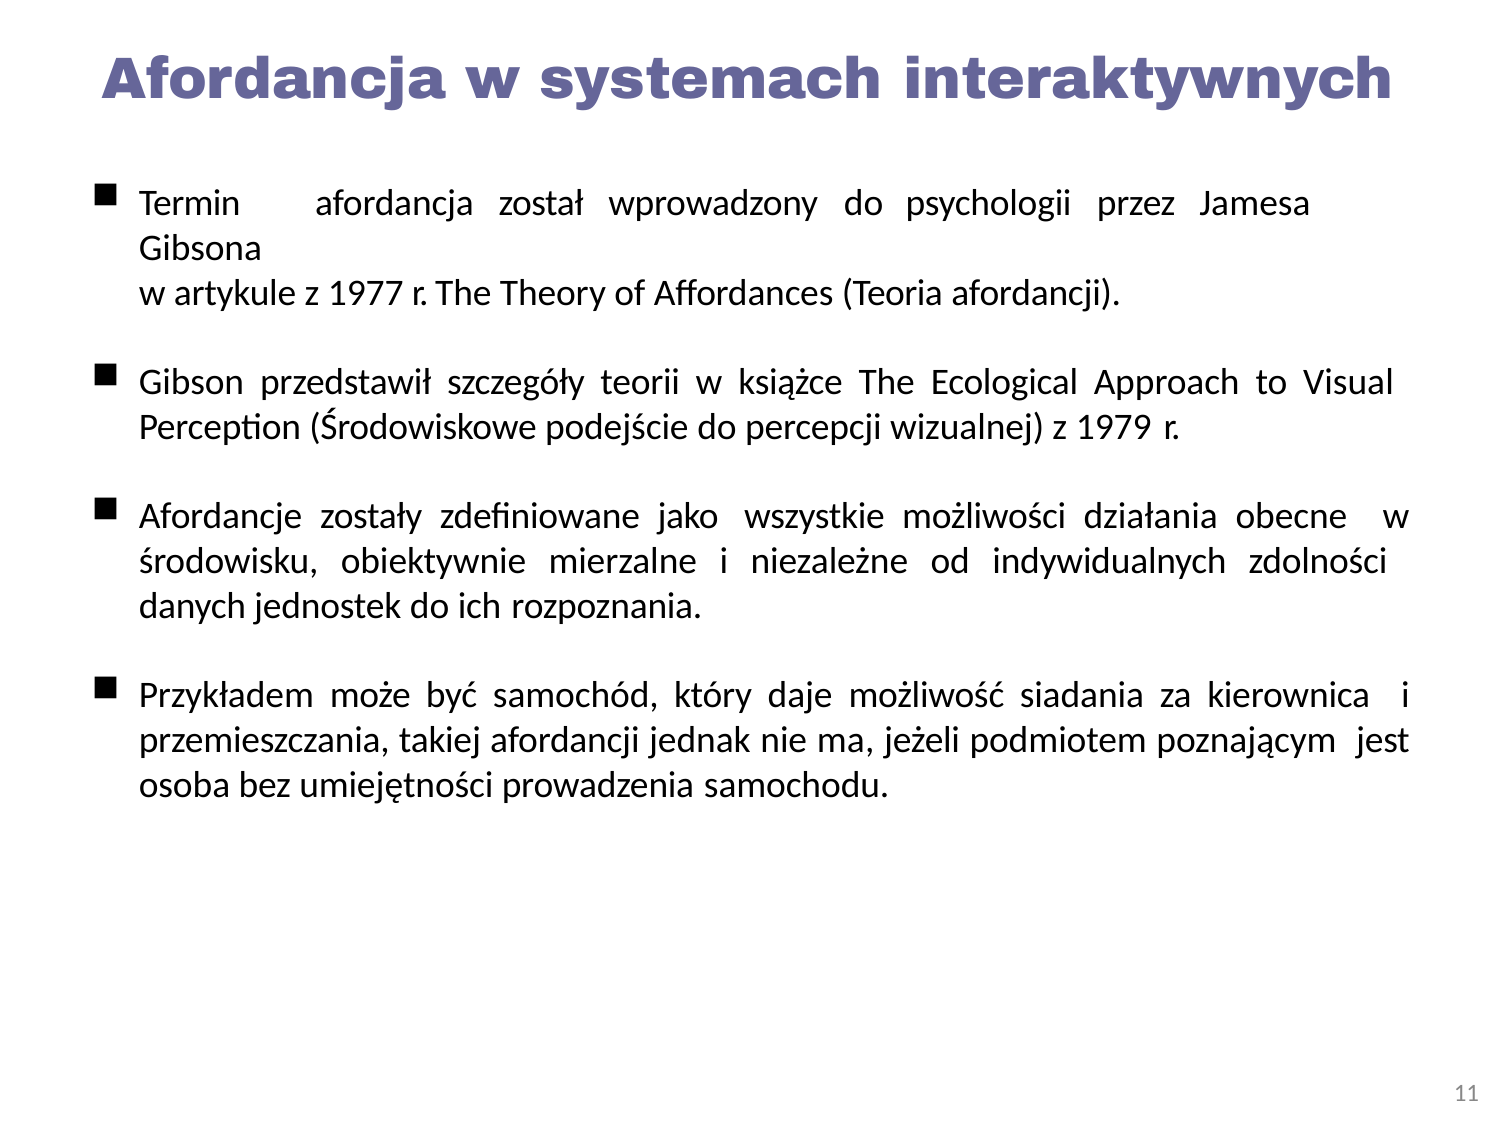

# Afordancja w systemach interaktywnych
Termin	afordancja	został	wprowadzony	do	psychologii	przez	Jamesa	Gibsona
w artykule z 1977 r. The Theory of Affordances (Teoria afordancji).

Gibson przedstawił szczegóły teorii w książce The Ecological Approach to Visual  Perception (Środowiskowe podejście do percepcji wizualnej) z 1979 r.

Afordancje zostały zdefiniowane jako wszystkie możliwości działania obecne  w środowisku, obiektywnie mierzalne i niezależne od indywidualnych zdolności  danych jednostek do ich rozpoznania.

Przykładem może być samochód, który daje możliwość siadania za kierownica  i przemieszczania, takiej afordancji jednak nie ma, jeżeli podmiotem poznającym  jest osoba bez umiejętności prowadzenia samochodu.
11